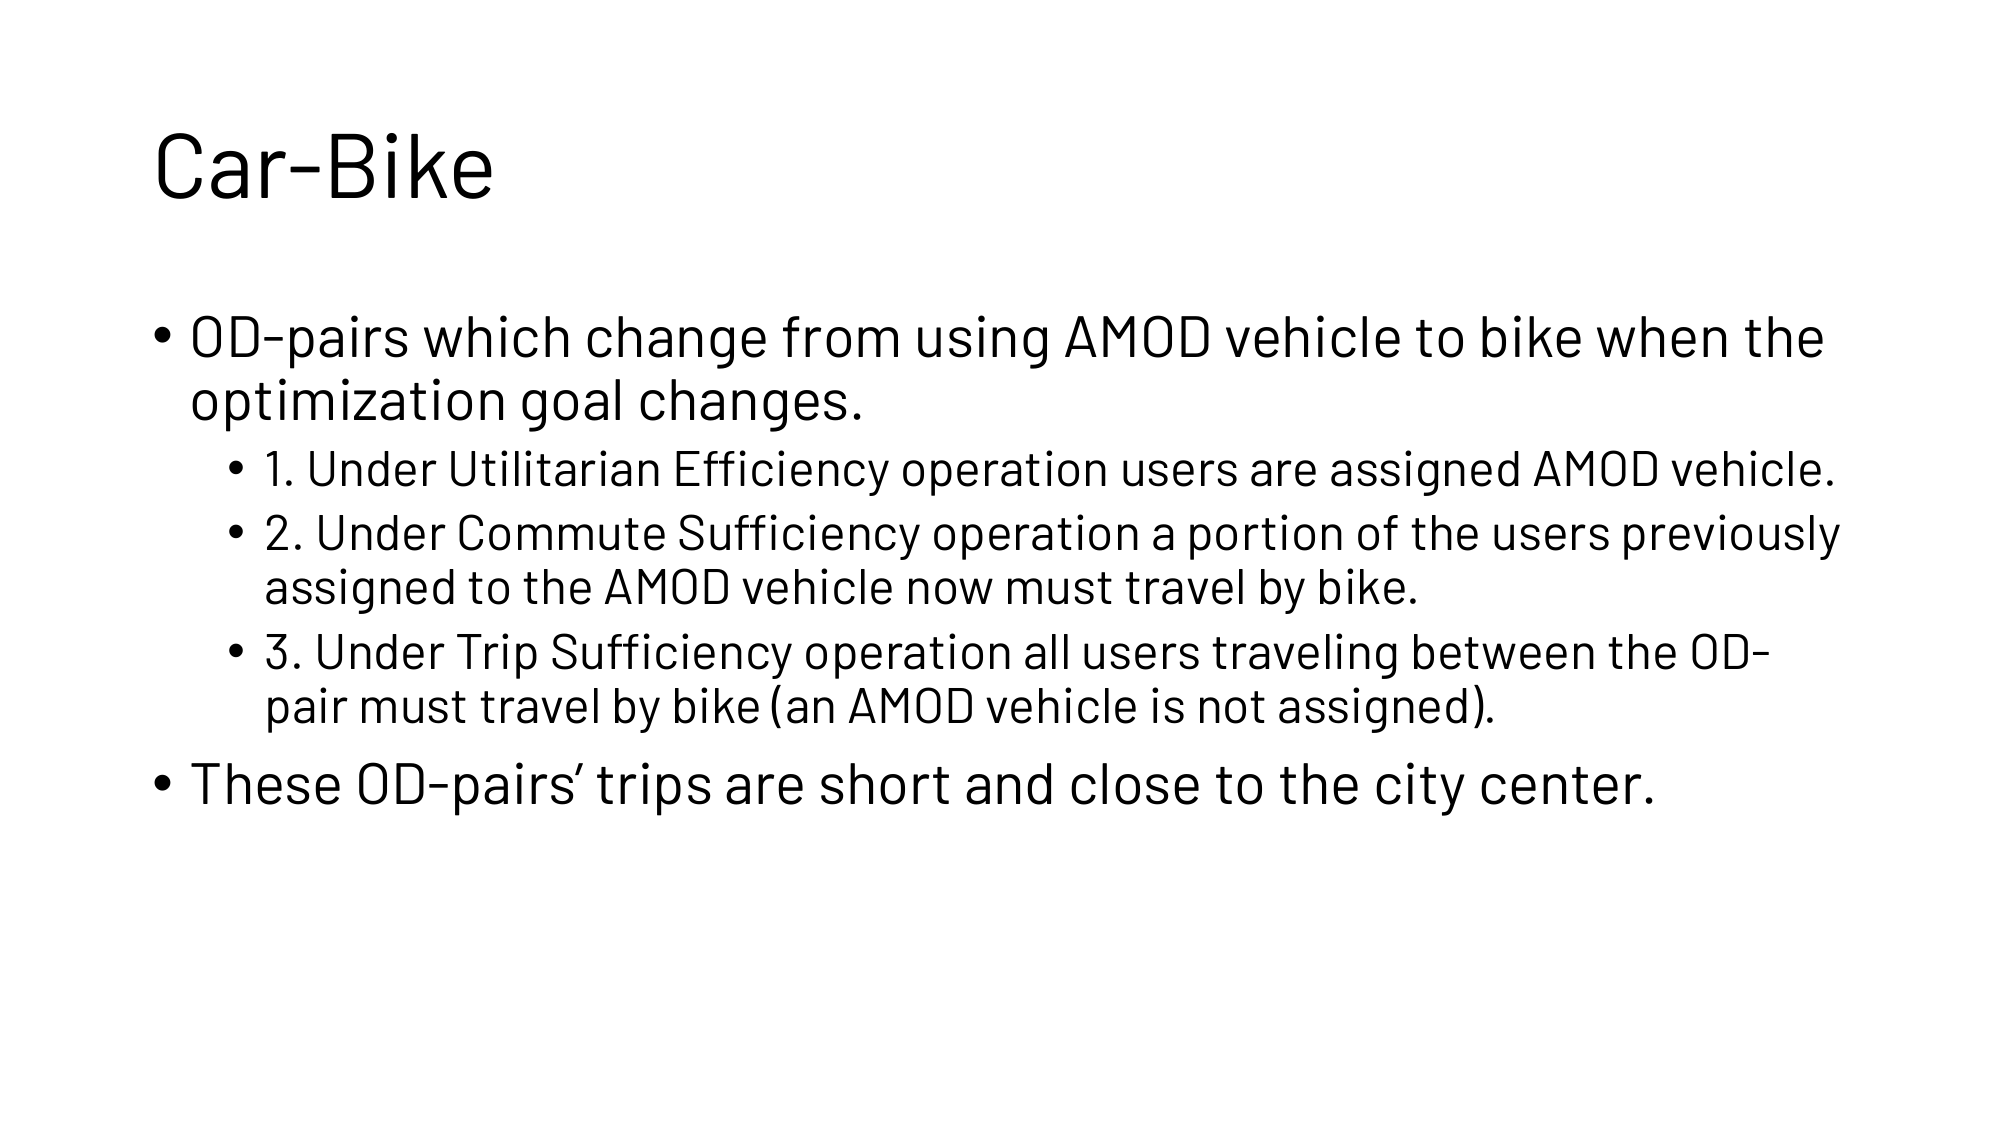

# Car-Bike
OD-pairs which change from using AMOD vehicle to bike when the optimization goal changes.
1. Under Utilitarian Efficiency operation users are assigned AMOD vehicle.
2. Under Commute Sufficiency operation a portion of the users previously assigned to the AMOD vehicle now must travel by bike.
3. Under Trip Sufficiency operation all users traveling between the OD-pair must travel by bike (an AMOD vehicle is not assigned).
These OD-pairs’ trips are short and close to the city center.